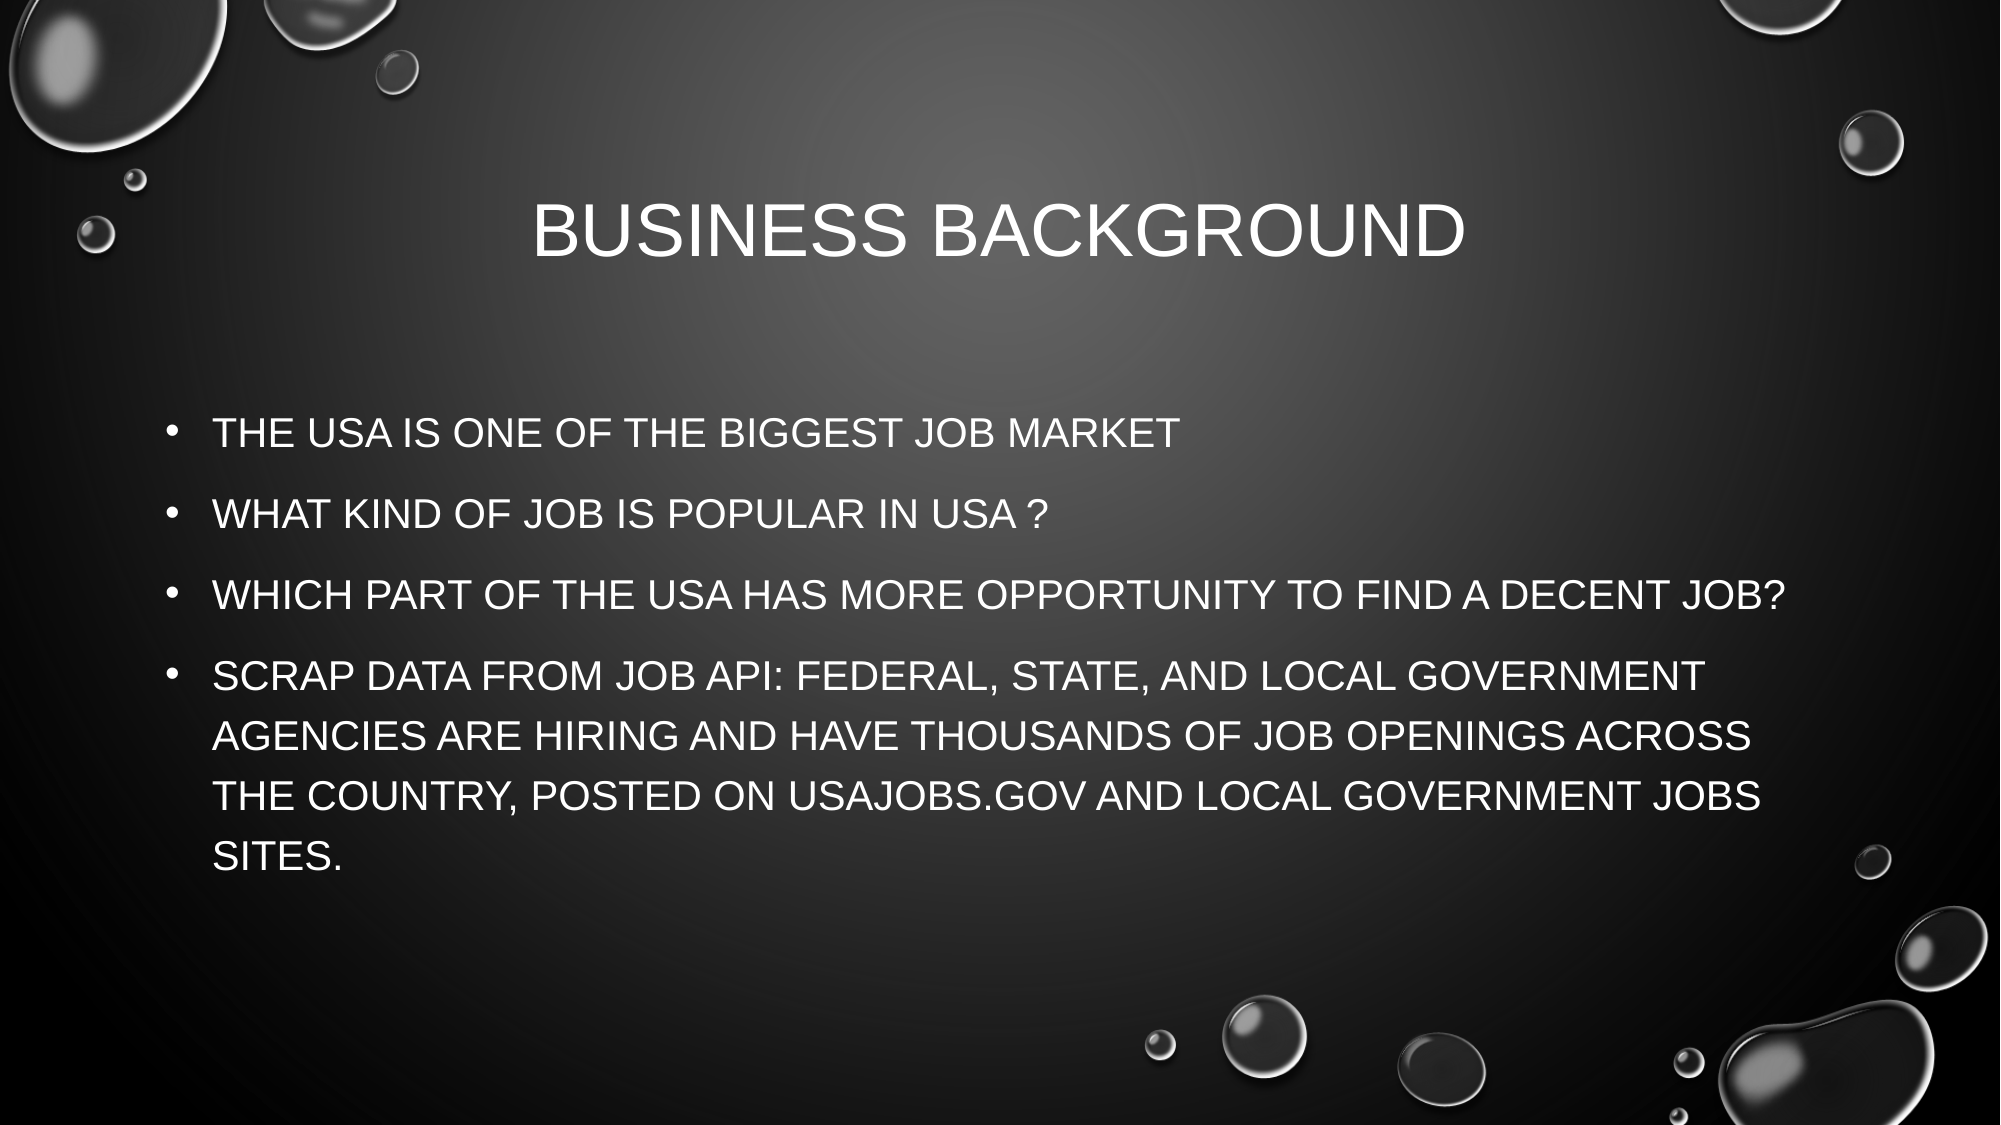

# Business Background
The USA is one of the biggest job market
What kind of job is popular in USA ?
Which part of the USA has more opportunity to find a decent job?
Scrap data from Job API: Federal, state, and local government agencies are hiring and have thousands of job openings across the country, posted on USAJobs.gov and local government jobs sites.